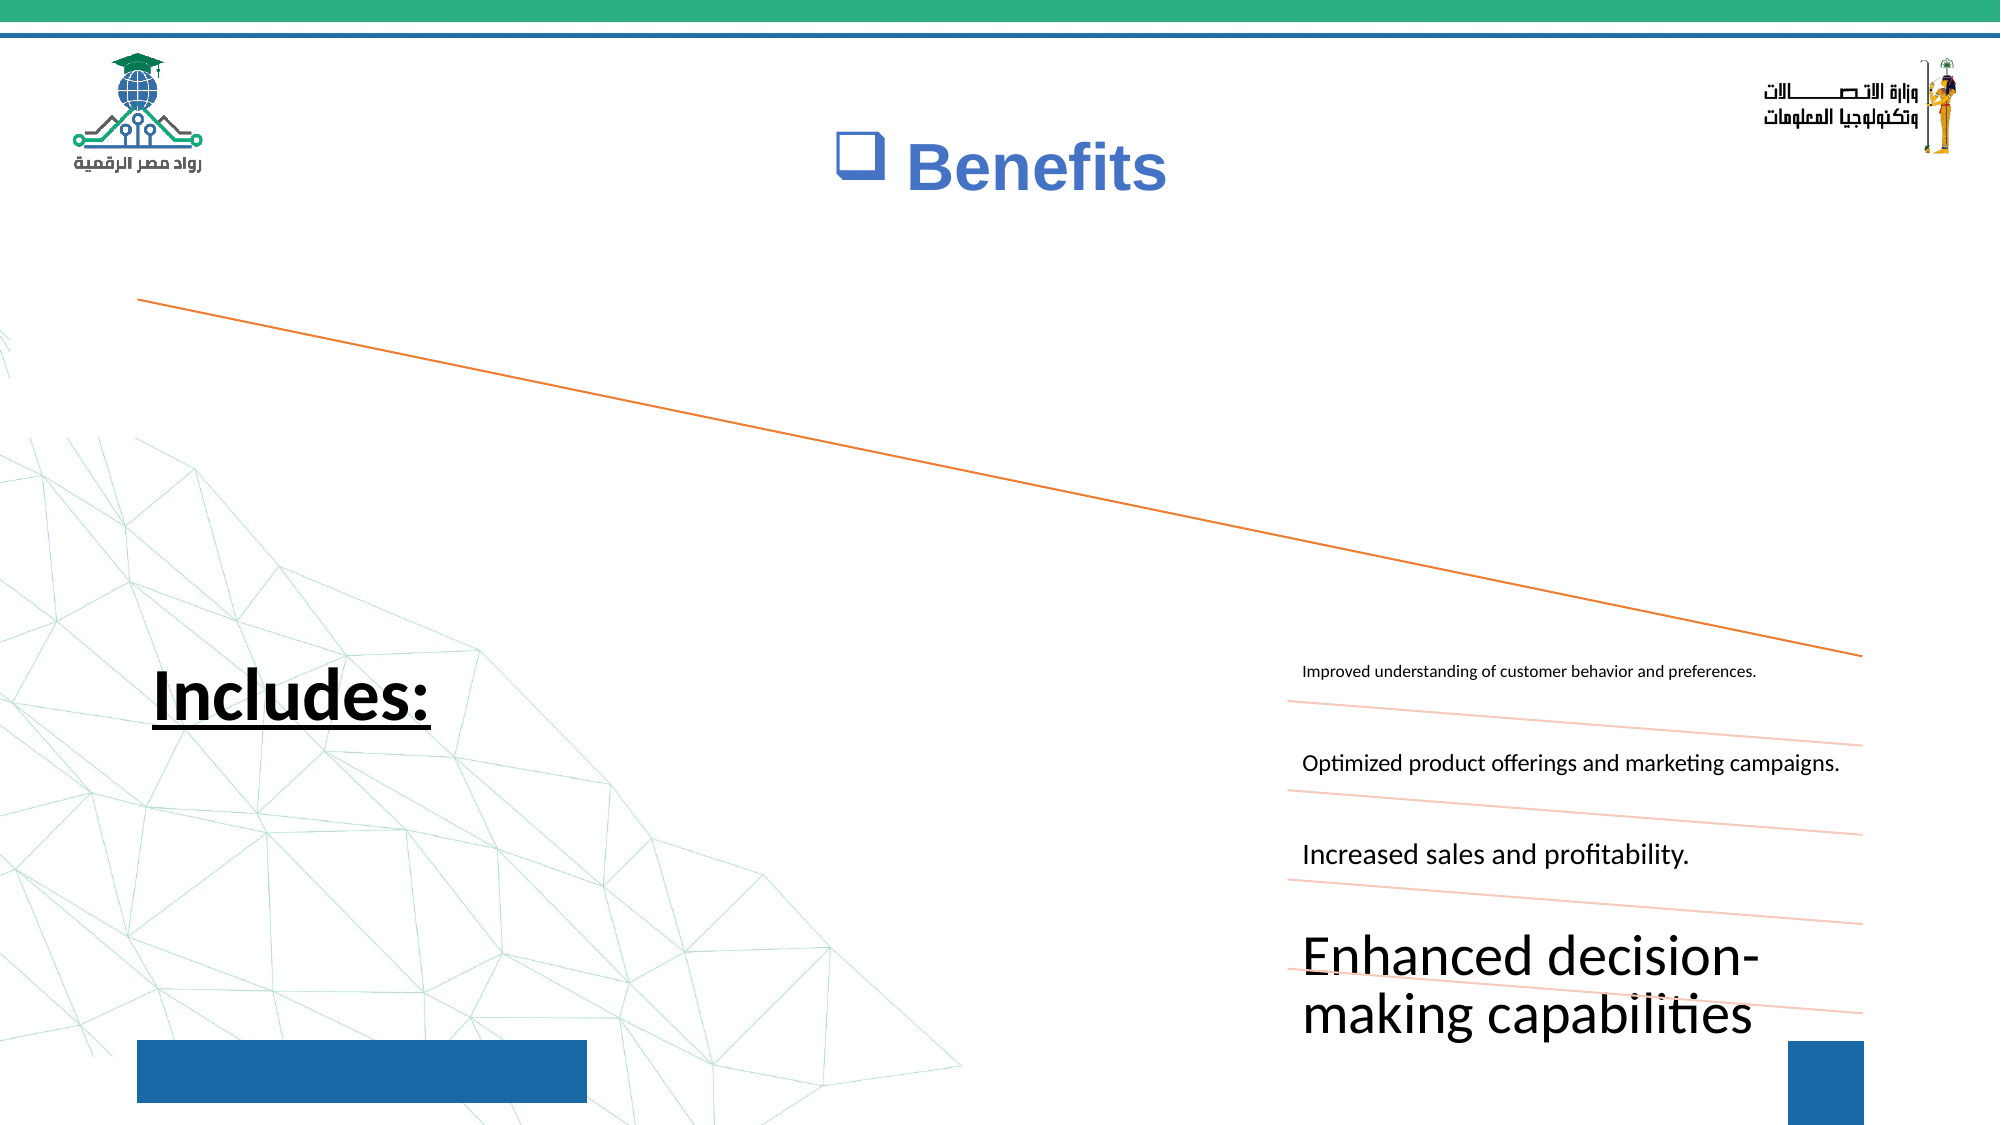

# Benefits
Includes:
Improved understanding of customer behavior and preferences.
Optimized product offerings and marketing campaigns.
Increased sales and profitability.
Enhanced decision-making capabilities